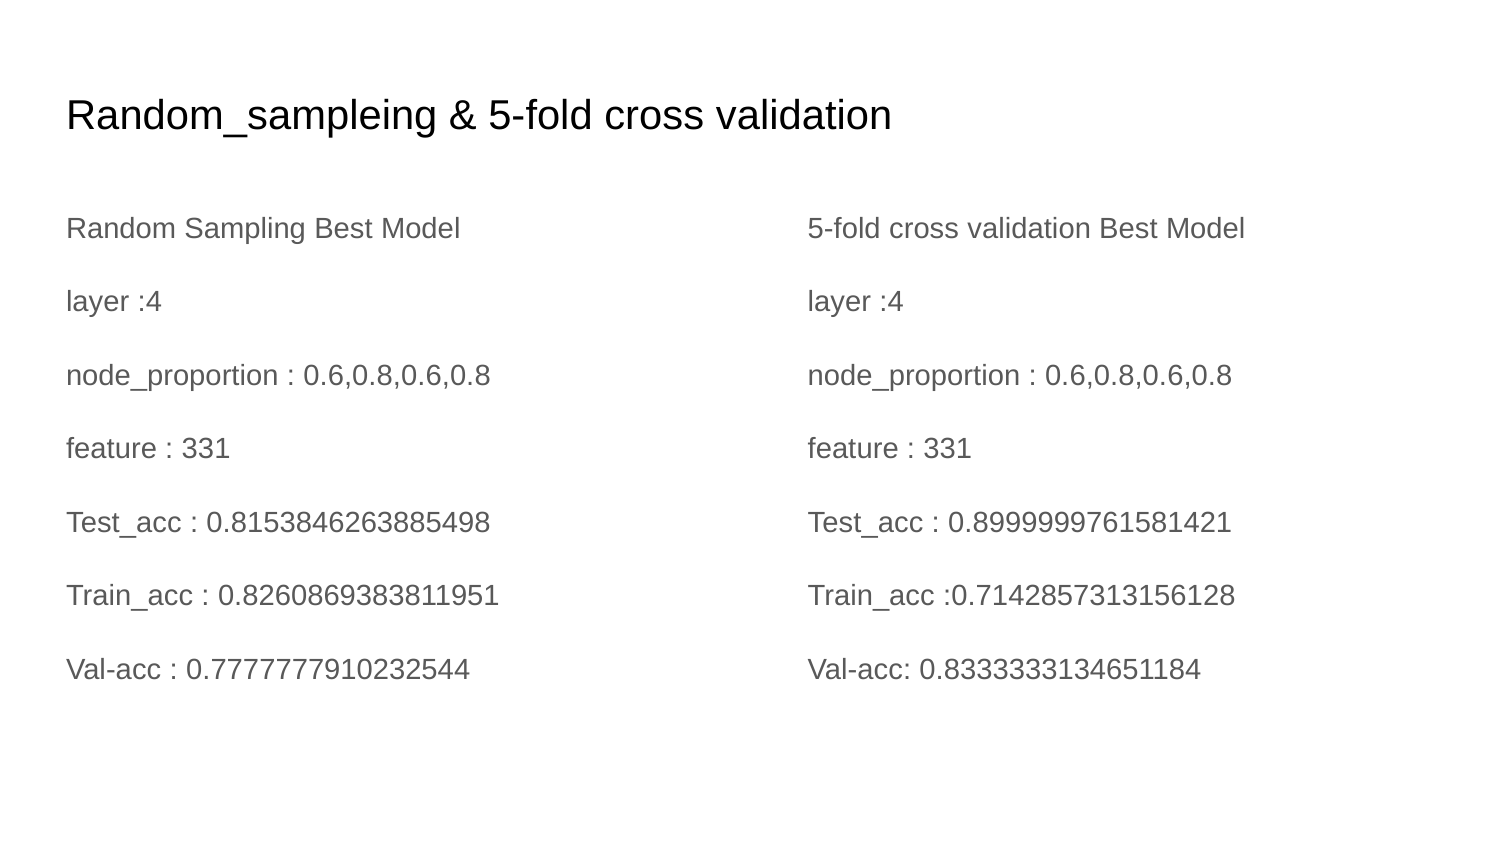

# Random_sampleing & 5-fold cross validation
Random Sampling Best Model
layer :4
node_proportion : 0.6,0.8,0.6,0.8
feature : 331
Test_acc : 0.8153846263885498
Train_acc : 0.8260869383811951
Val-acc : 0.7777777910232544
5-fold cross validation Best Model
layer :4
node_proportion : 0.6,0.8,0.6,0.8
feature : 331
Test_acc : 0.8999999761581421
Train_acc :0.7142857313156128
Val-acc: 0.8333333134651184